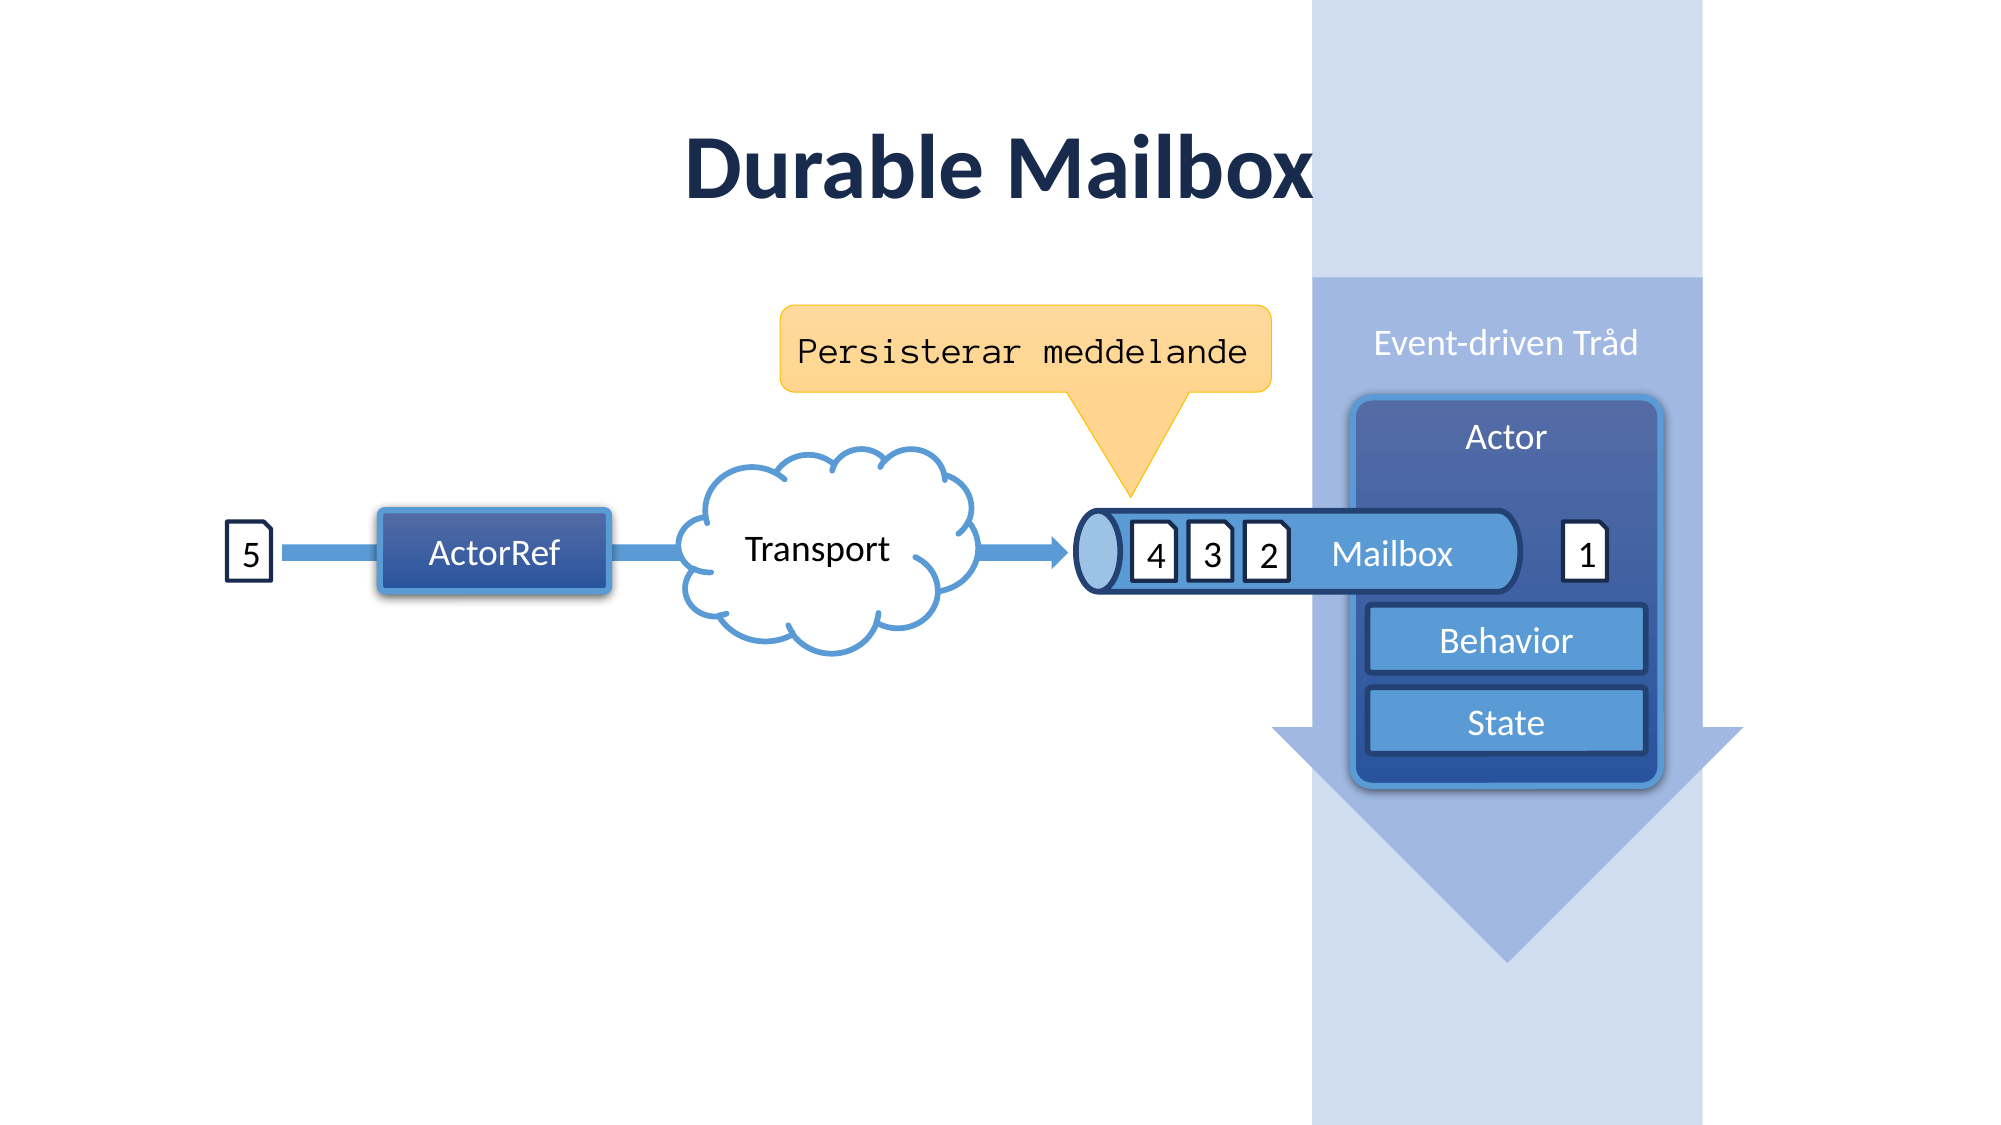

# Durable Mailbox

Persisterar meddelande
Event-driven Tråd

Actor

Transport
ActorRef
5
3
1
4
2
Mailbox

Behavior
State